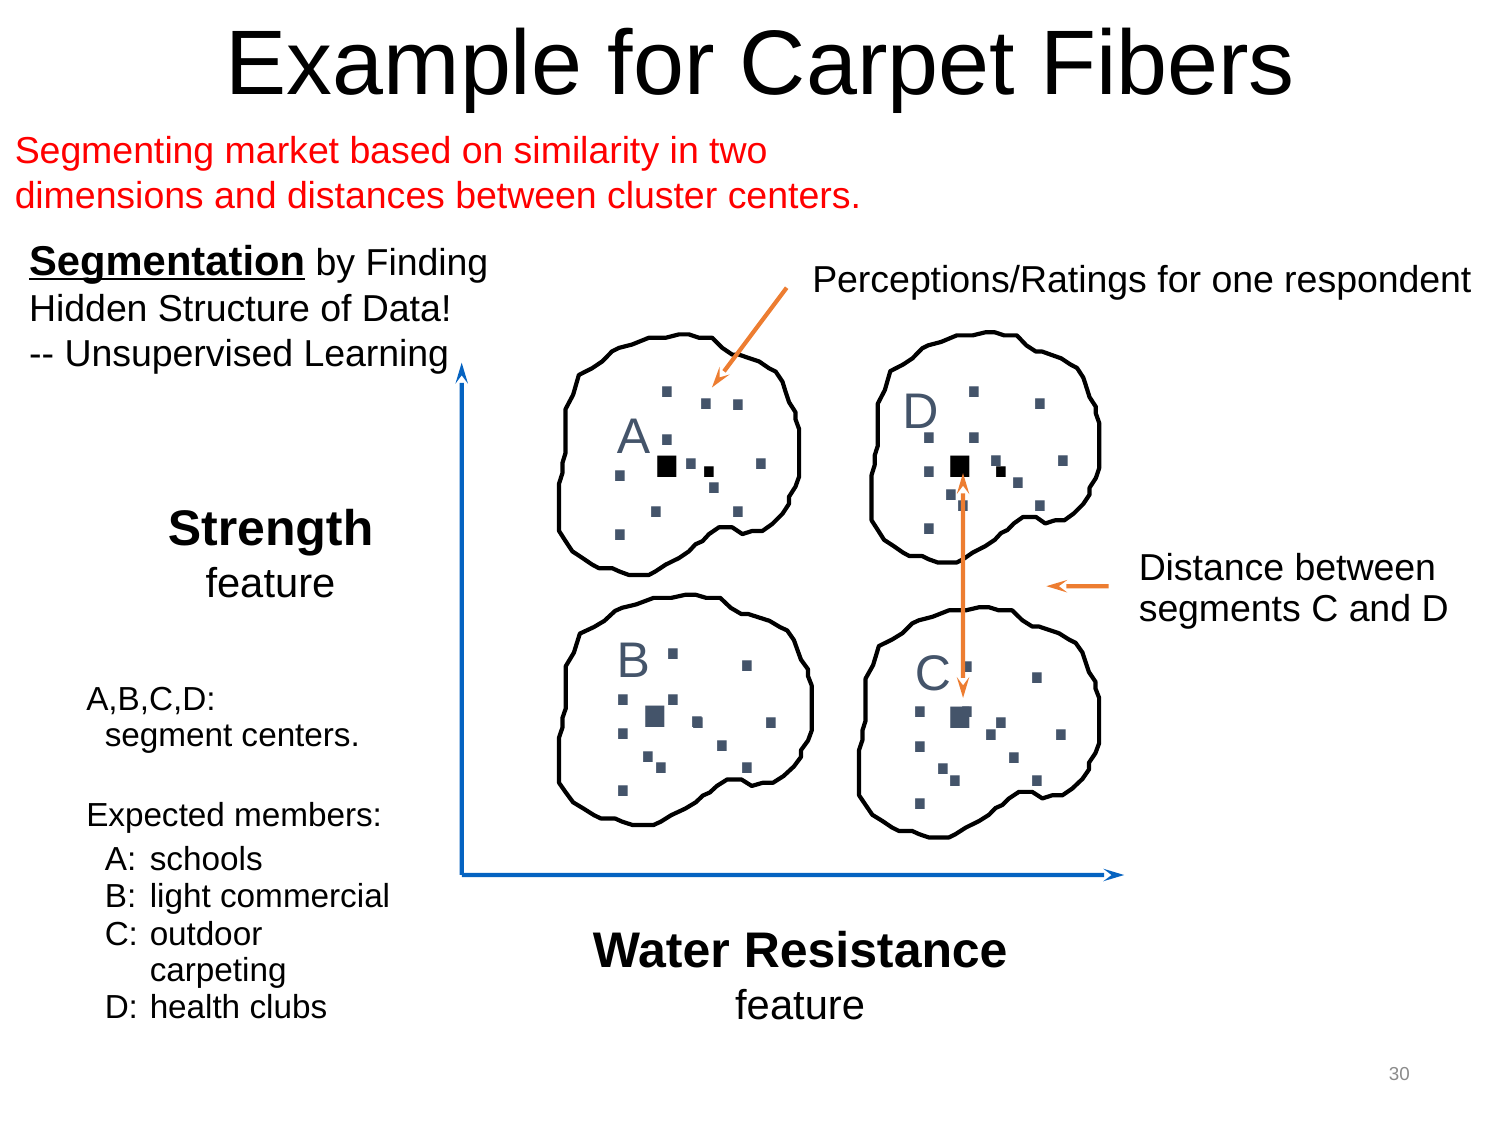

# Example for Carpet Fibers
Segmenting market based on similarity in two dimensions and distances between cluster centers.
Segmentation by Finding Hidden Structure of Data!
-- Unsupervised Learning
Perceptions/Ratings for one respondent
..
..

.
.
.
.
.

.
.
.
.
.
.
.

.
D
.
.
.
.
A
.
.
.
.
.
.

Strength
feature
..
..
Distance between
segments C and D
.
.
.
.

.
.

.
.
B
.
.
.
C
.
.
.
.
.
.
.
.
.
A,B,C,D:
  segment centers.

Expected members:
  A:	schools
  B:	light commercial
  C:	outdoor
carpeting
  D:	health clubs
.
.
.
.

Water Resistance
feature

30